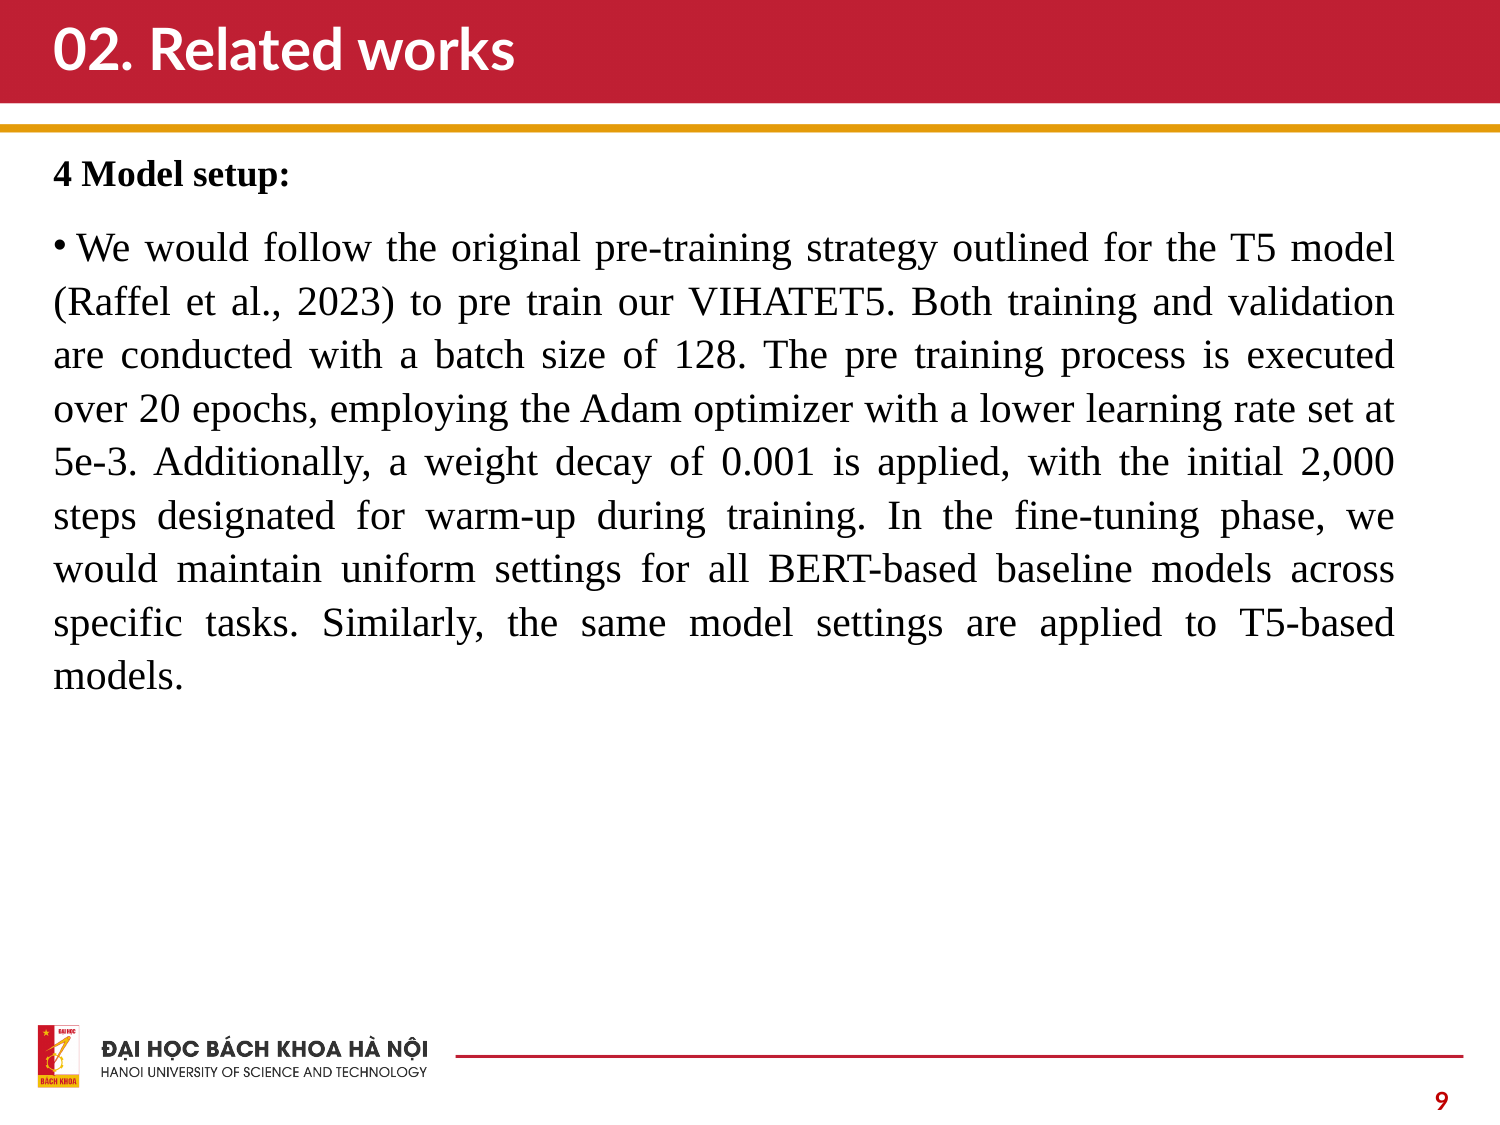

# 02. Related works
4 Model setup:
 We would follow the original pre-training strategy outlined for the T5 model (Raffel et al., 2023) to pre train our VIHATET5. Both training and validation are conducted with a batch size of 128. The pre training process is executed over 20 epochs, employing the Adam optimizer with a lower learning rate set at 5e-3. Additionally, a weight decay of 0.001 is applied, with the initial 2,000 steps designated for warm-up during training. In the fine-tuning phase, we would maintain uniform settings for all BERT-based baseline models across specific tasks. Similarly, the same model settings are applied to T5-based models.
9